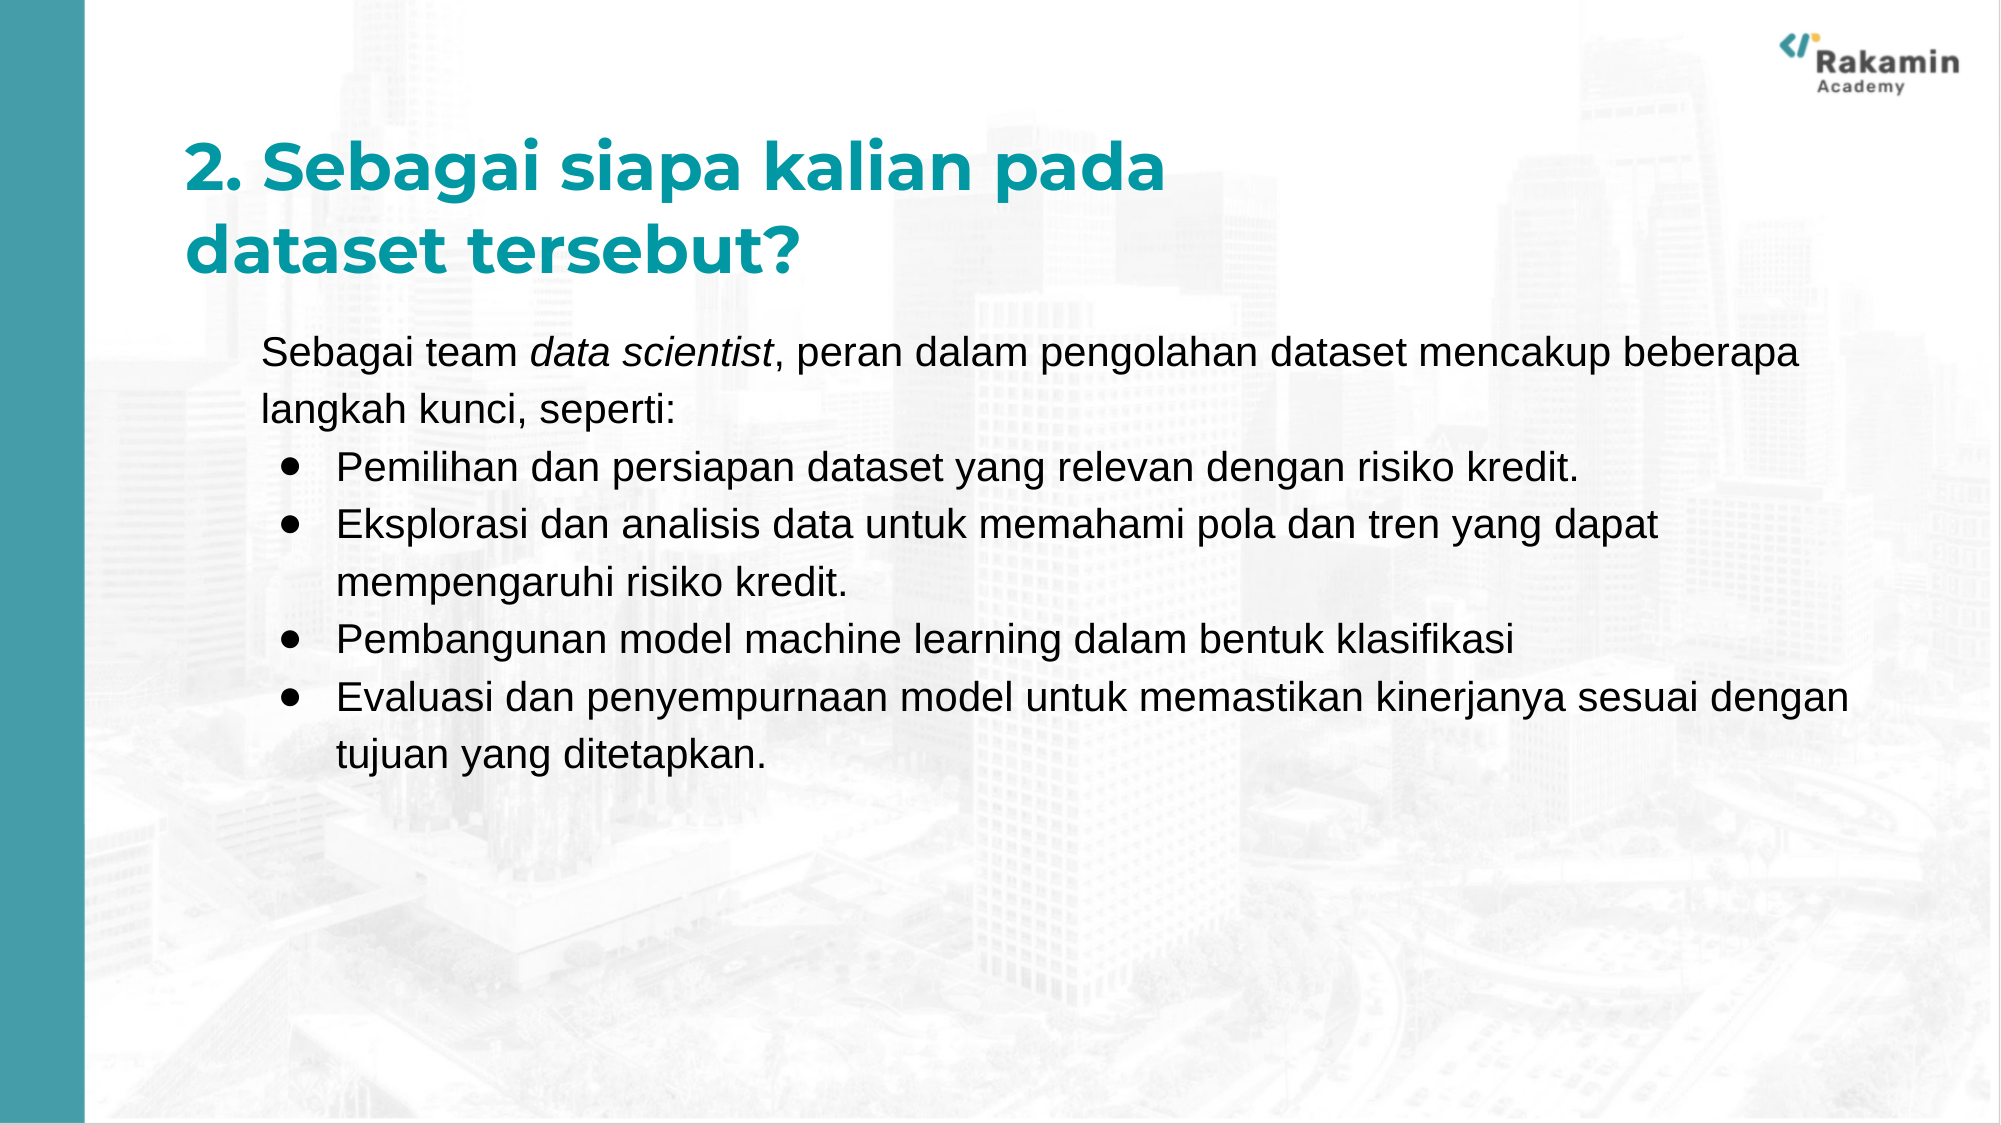

2. Sebagai siapa kalian pada dataset tersebut?
Sebagai team data scientist, peran dalam pengolahan dataset mencakup beberapa langkah kunci, seperti:
Pemilihan dan persiapan dataset yang relevan dengan risiko kredit.
Eksplorasi dan analisis data untuk memahami pola dan tren yang dapat mempengaruhi risiko kredit.
Pembangunan model machine learning dalam bentuk klasifikasi
Evaluasi dan penyempurnaan model untuk memastikan kinerjanya sesuai dengan tujuan yang ditetapkan.